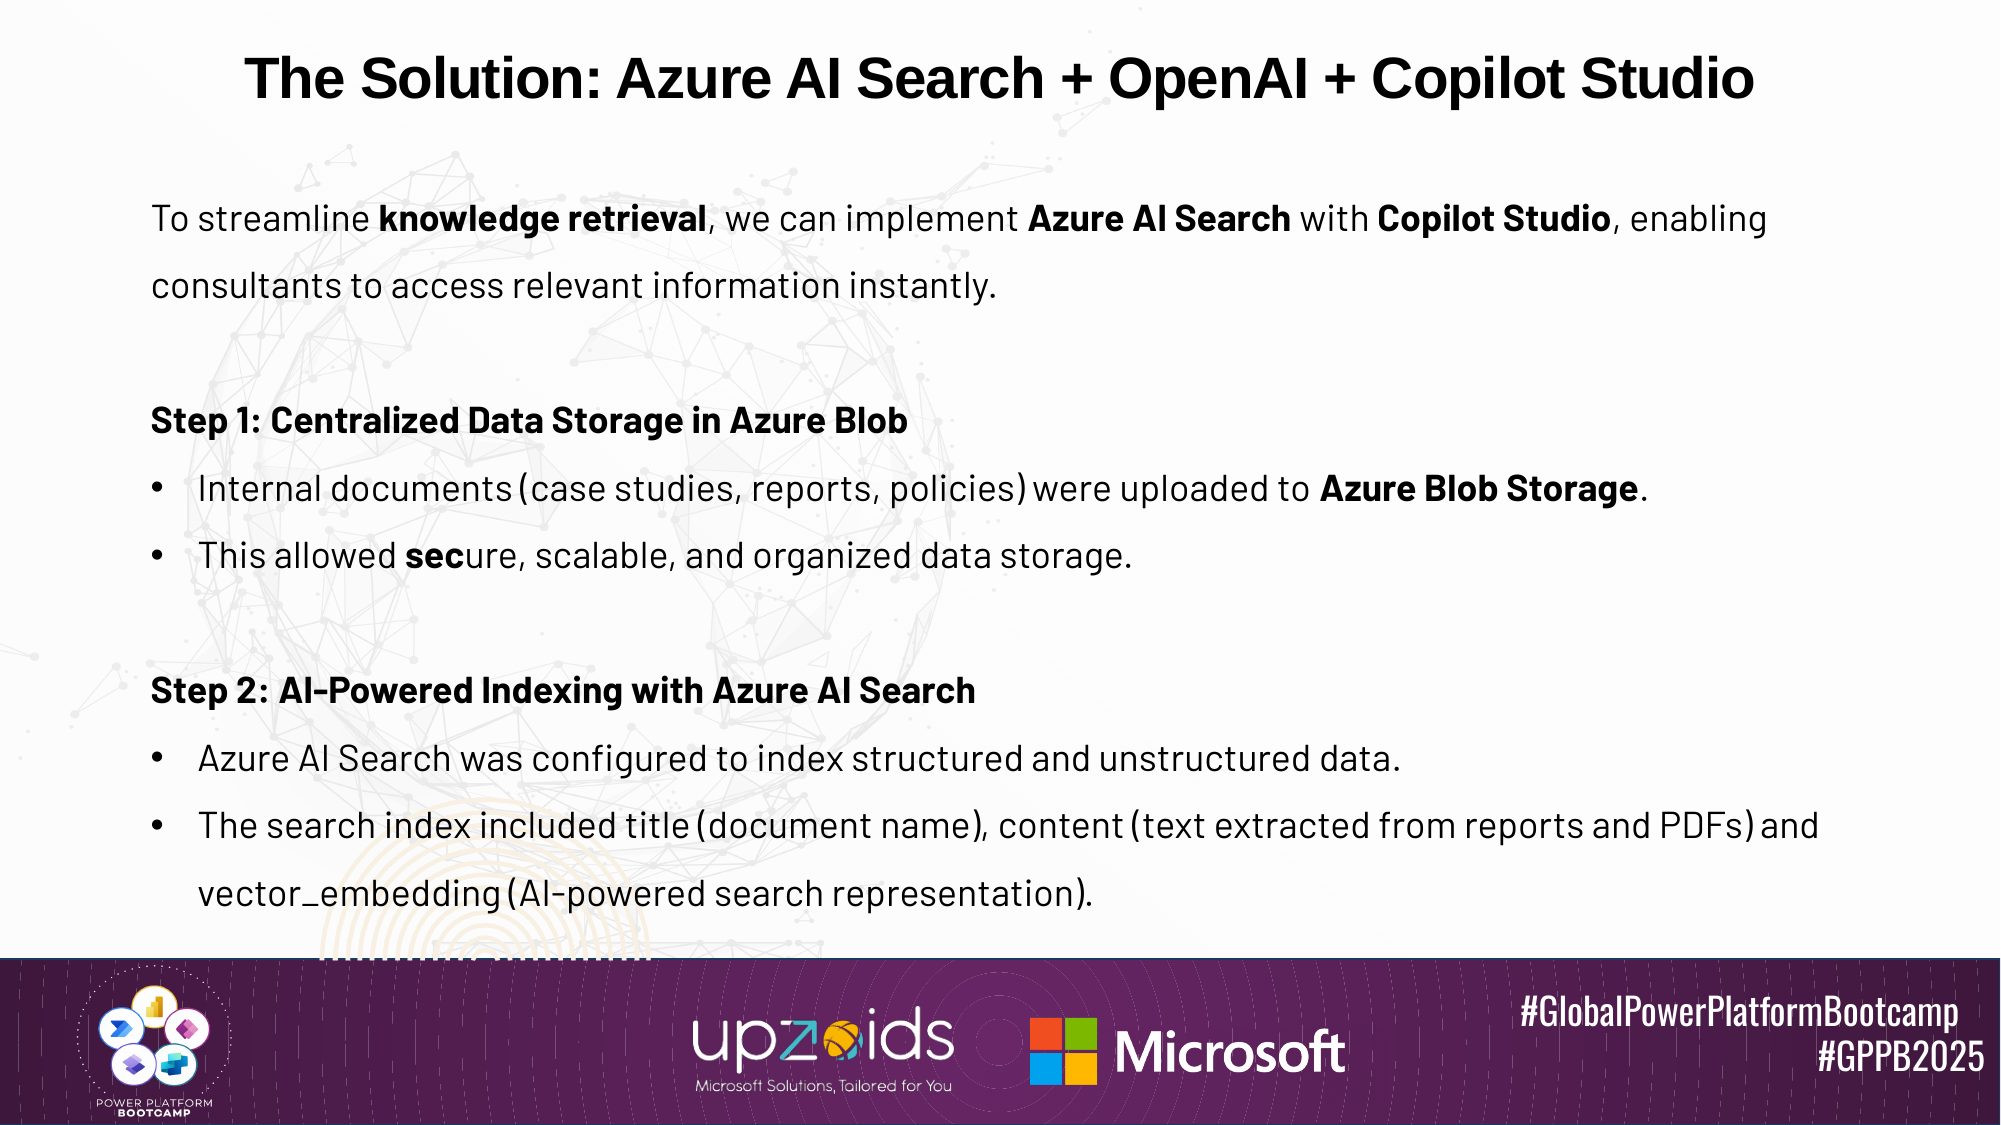

The Solution: Azure AI Search + OpenAI + Copilot Studio
To streamline knowledge retrieval, we can implement Azure AI Search with Copilot Studio, enabling consultants to access relevant information instantly.

Step 1: Centralized Data Storage in Azure Blob
Internal documents (case studies, reports, policies) were uploaded to Azure Blob Storage.
This allowed secure, scalable, and organized data storage.

Step 2: AI-Powered Indexing with Azure AI Search
Azure AI Search was configured to index structured and unstructured data.
The search index included title (document name), content (text extracted from reports and PDFs) and vector_embedding (AI-powered search representation).